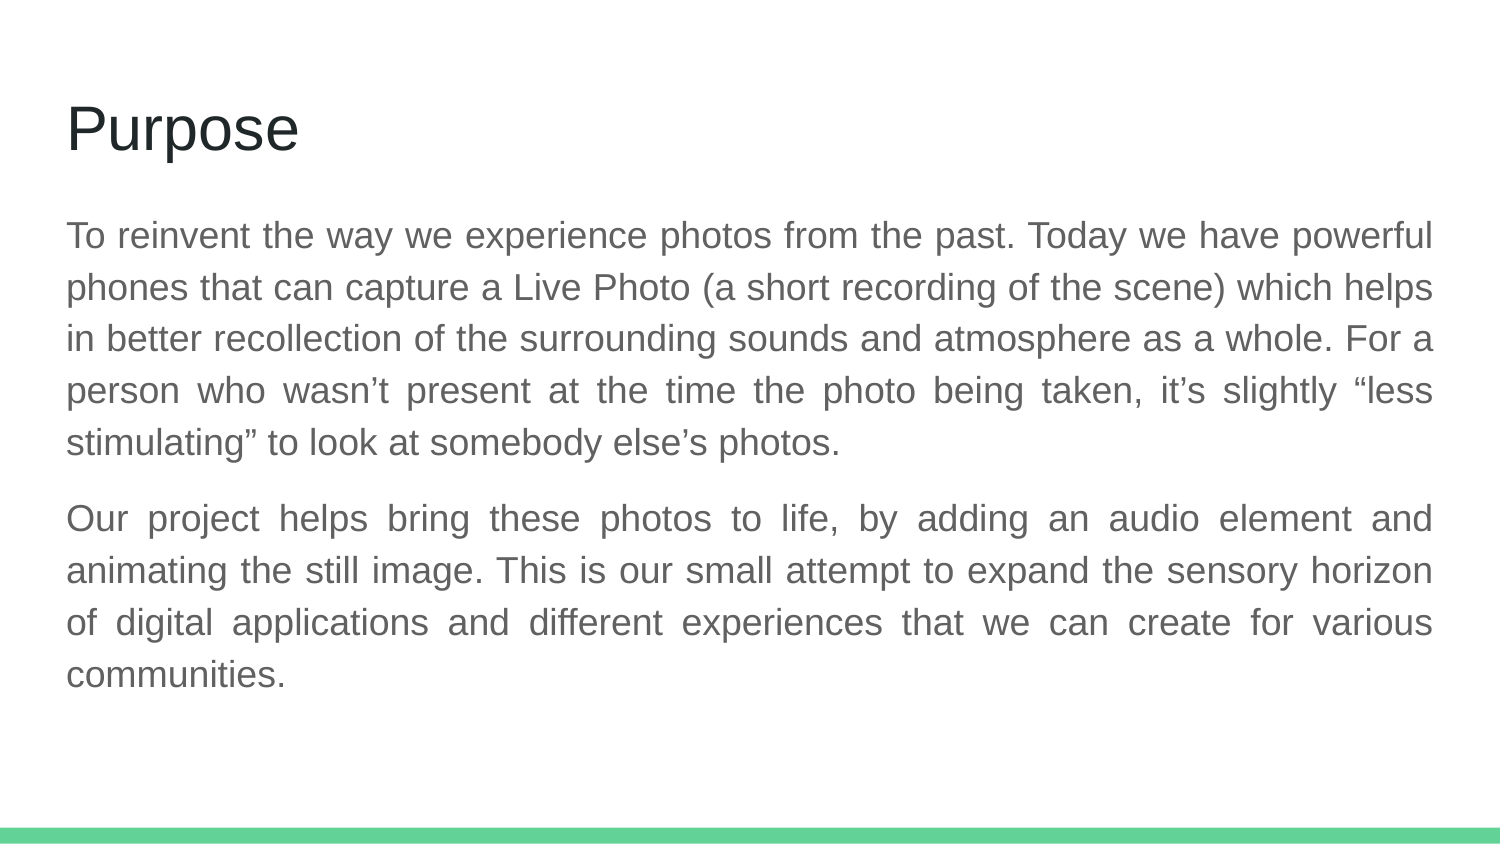

# Purpose
To reinvent the way we experience photos from the past. Today we have powerful phones that can capture a Live Photo (a short recording of the scene) which helps in better recollection of the surrounding sounds and atmosphere as a whole. For a person who wasn’t present at the time the photo being taken, it’s slightly “less stimulating” to look at somebody else’s photos.
Our project helps bring these photos to life, by adding an audio element and animating the still image. This is our small attempt to expand the sensory horizon of digital applications and different experiences that we can create for various communities.